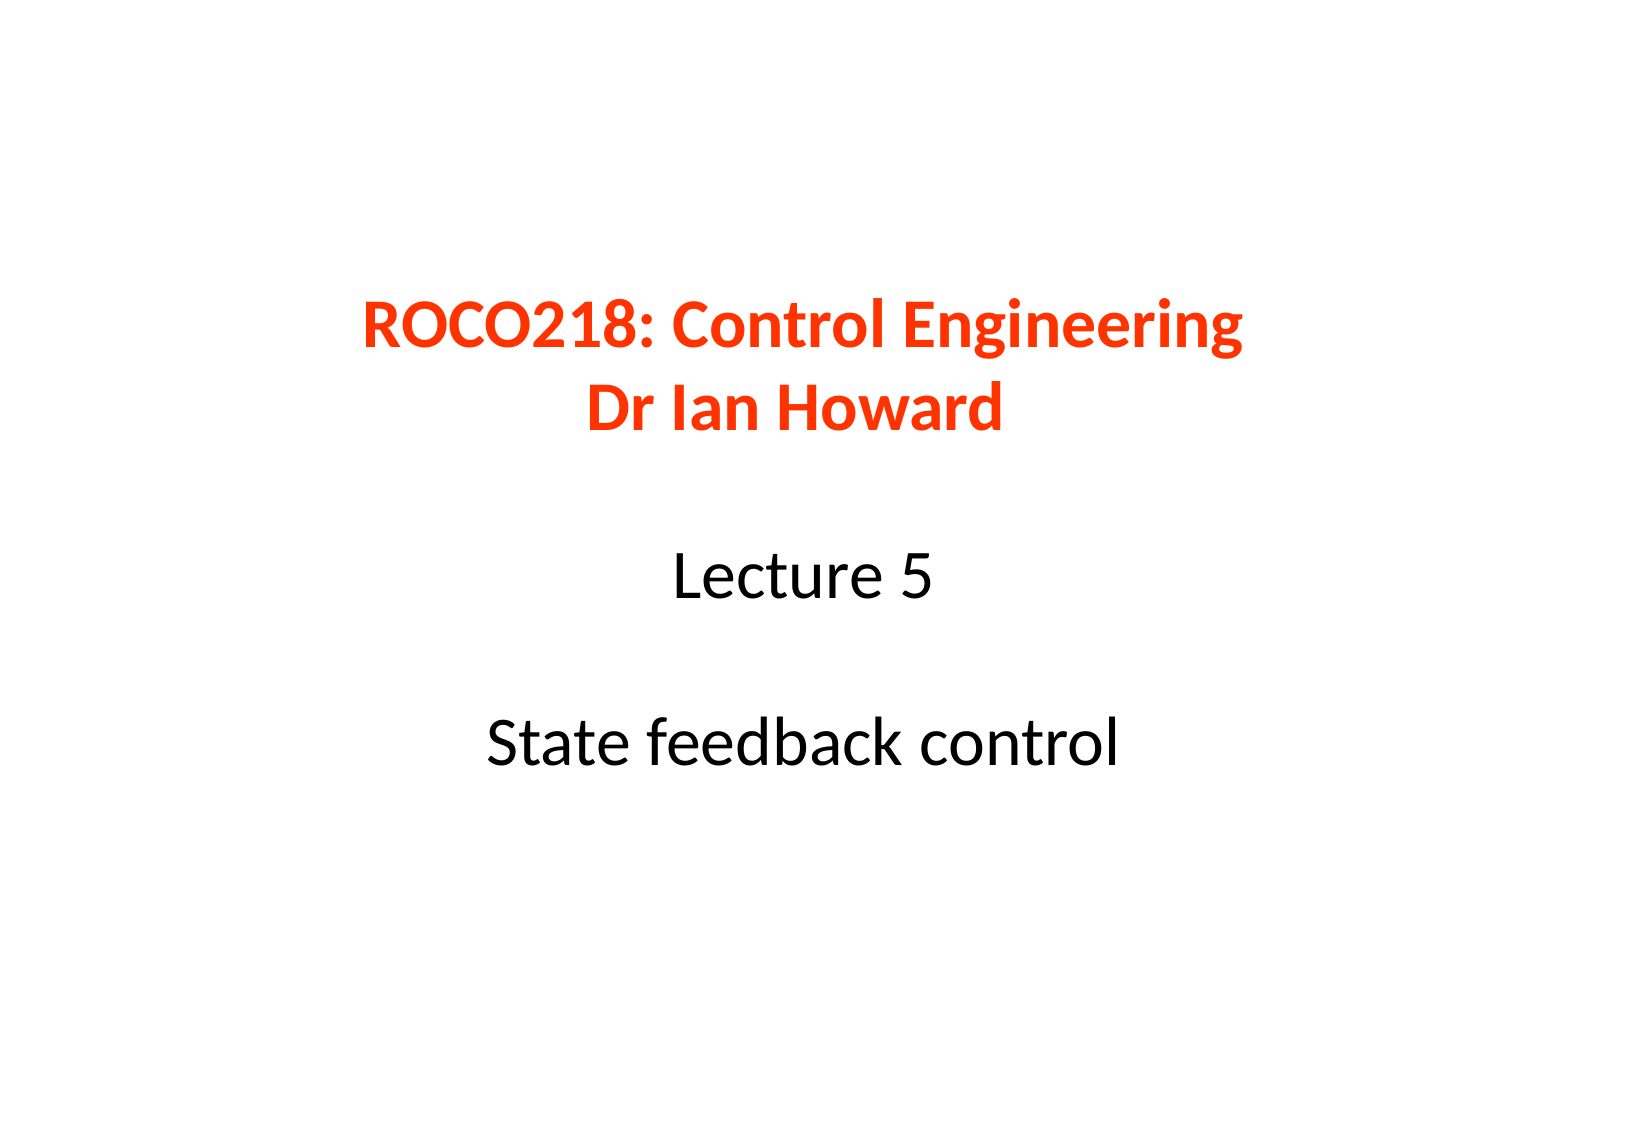

# ROCO218: Control Engineering Dr Ian Howard Lecture 5 State feedback control